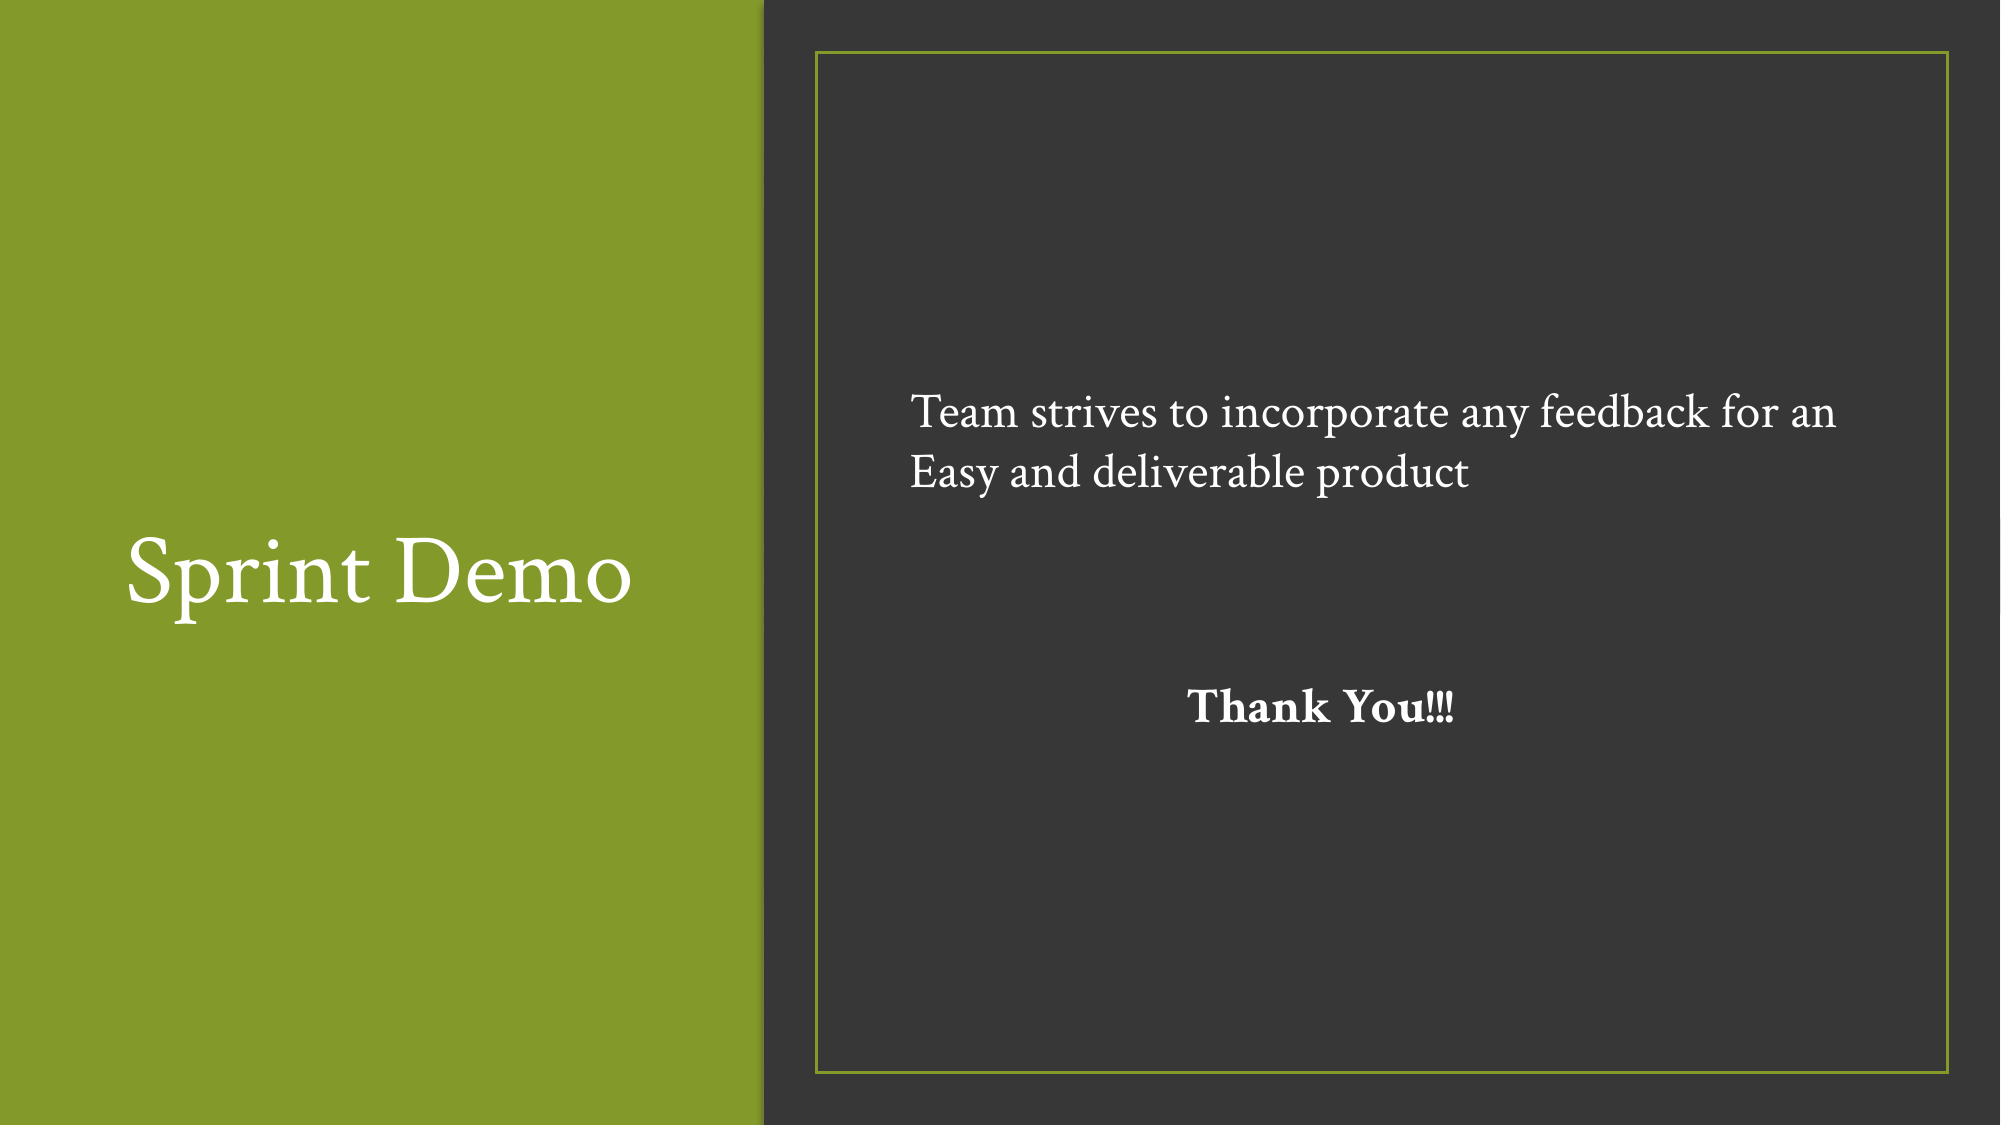

Sprint Demo
Team strives to incorporate any feedback for an Easy and deliverable product

                           Thank You!!!